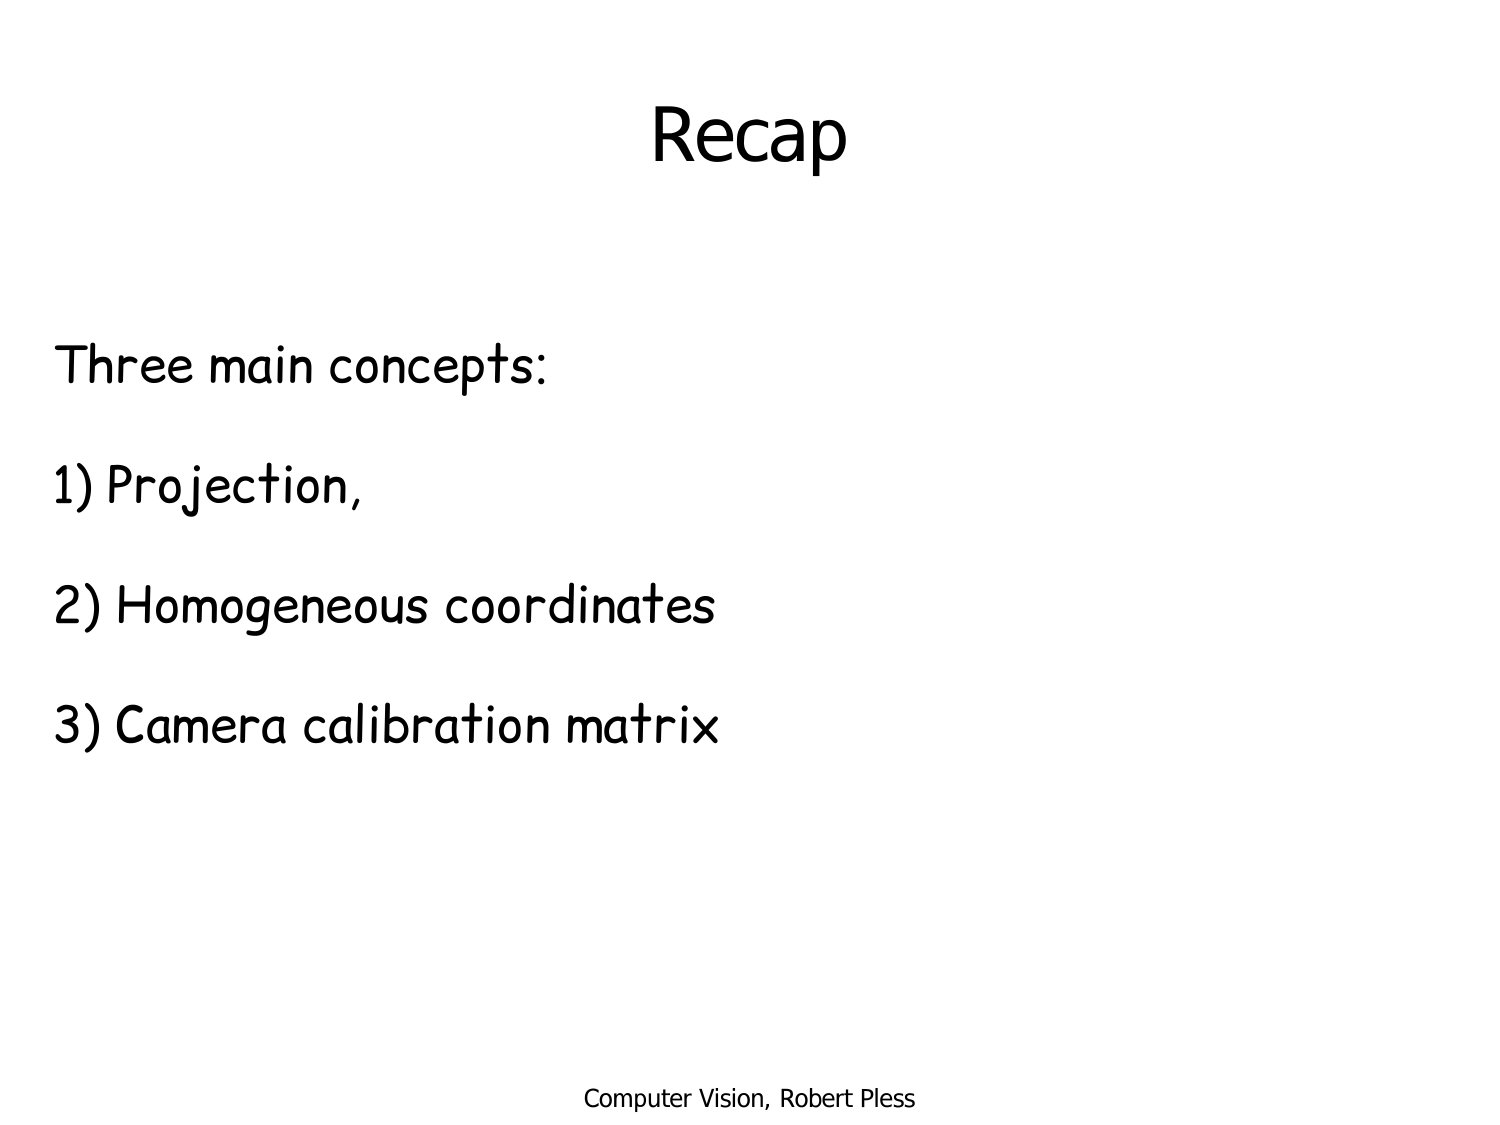

# Recap
Three main concepts:

1) Projection,

2) Homogeneous coordinates

3) Camera calibration matrix

Computer Vision, Robert Pless